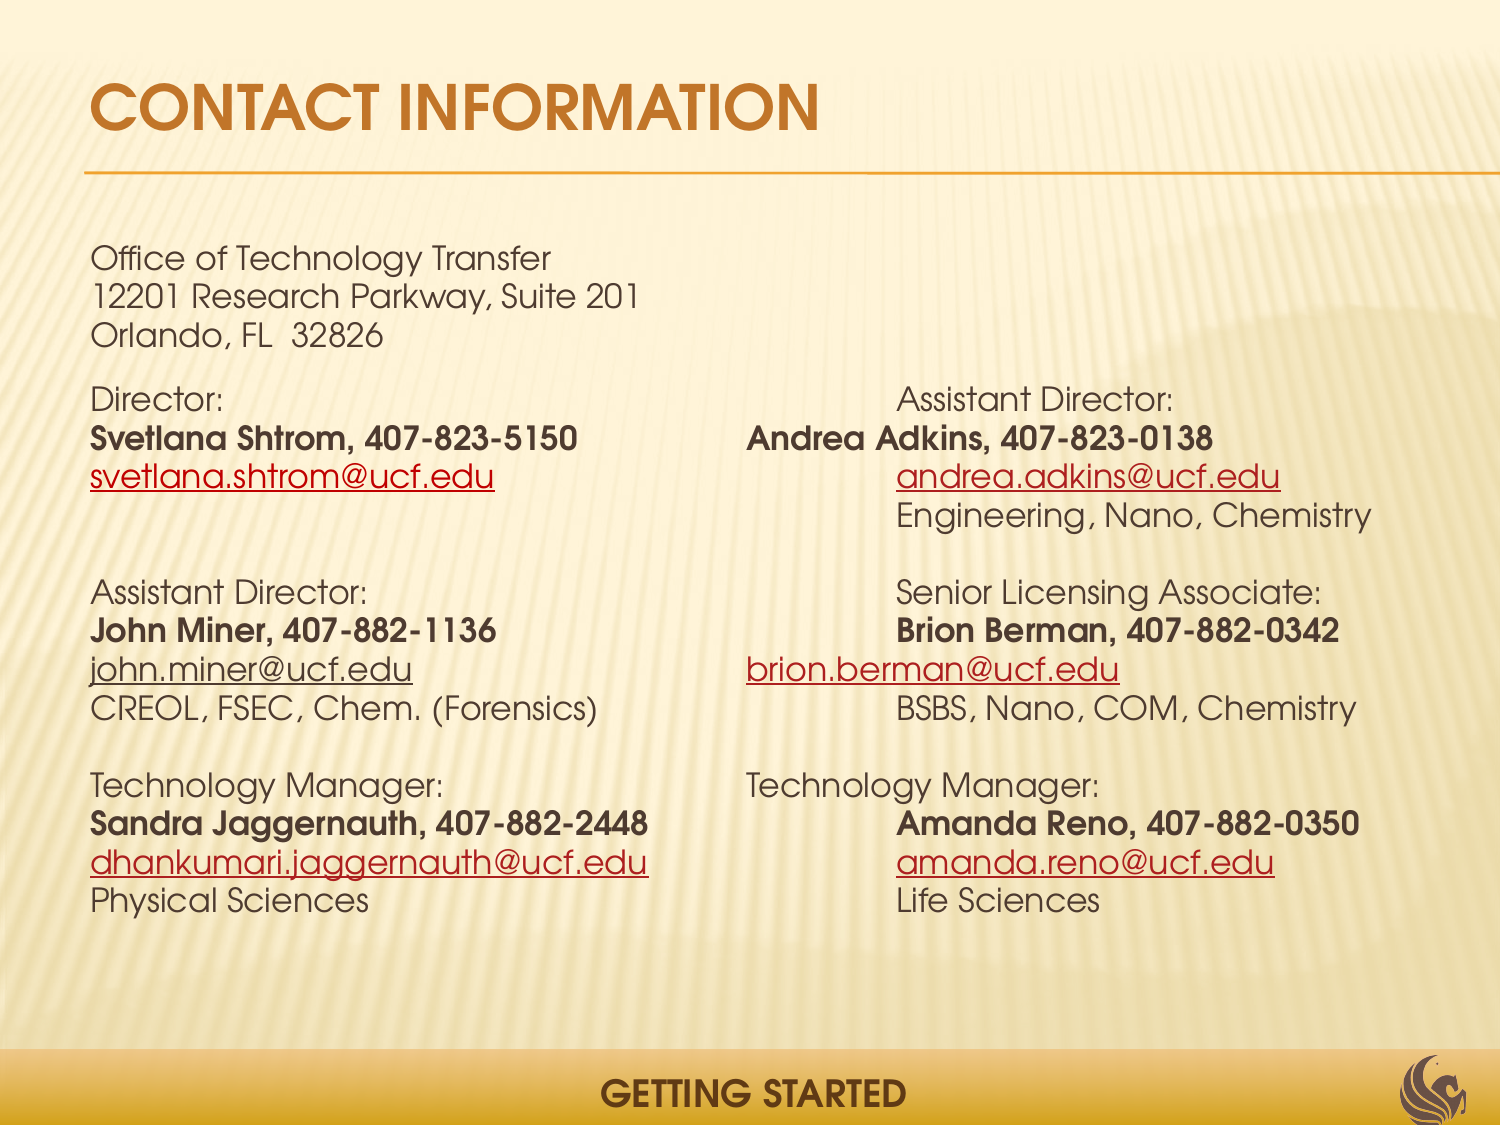

CONTACT INFORMATION

Office of Technology Transfer
12201 Research Parkway, Suite 201
Orlando, FL  32826

Director:					Assistant Director:
Svetlana Shtrom, 407-823-5150		Andrea Adkins, 407-823-0138
svetlana.shtrom@ucf.edu			andrea.adkins@ucf.edu
						Engineering, Nano, Chemistry

Assistant Director:				Senior Licensing Associate:
John Miner, 407-882-1136			Brion Berman, 407-882-0342
john.miner@ucf.edu			brion.berman@ucf.edu
CREOL, FSEC, Chem. (Forensics)		BSBS, Nano, COM, Chemistry

Technology Manager:			Technology Manager:
Sandra Jaggernauth, 407-882-2448		Amanda Reno, 407-882-0350
dhankumari.jaggernauth@ucf.edu		amanda.reno@ucf.edu
Physical Sciences				Life Sciences
GETTING STARTED